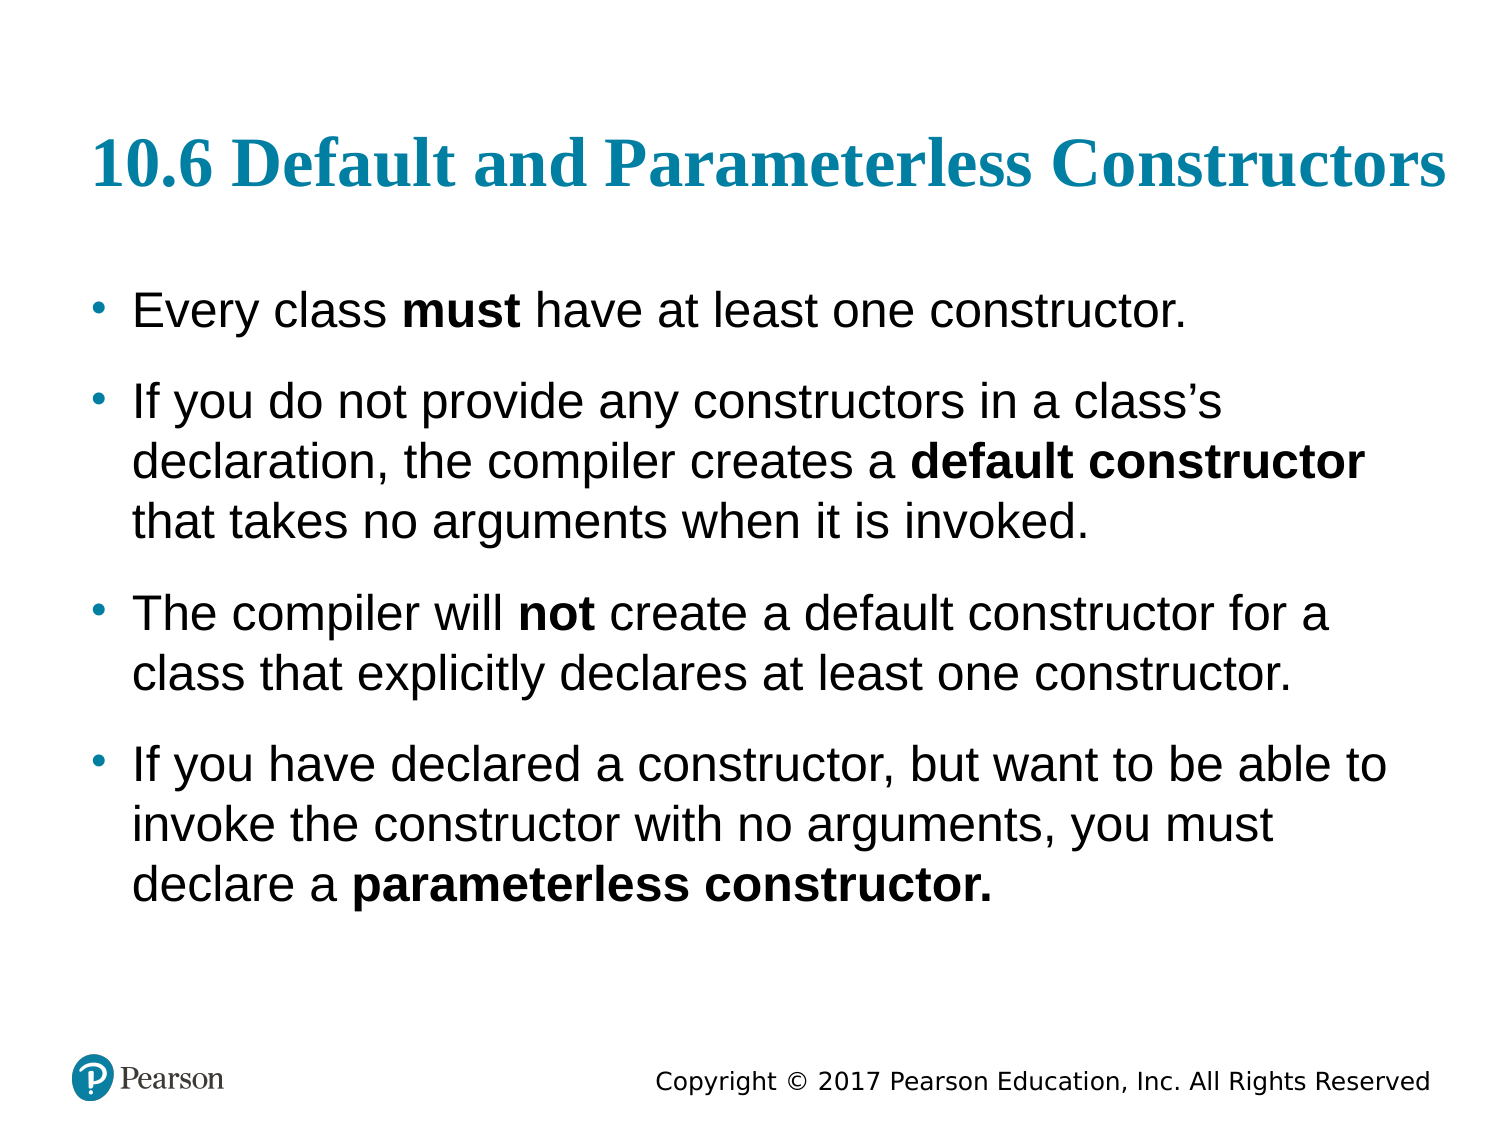

# 10.6 Default and Parameterless Constructors
Every class must have at least one constructor.
If you do not provide any constructors in a class’s declaration, the compiler creates a default constructor that takes no arguments when it is invoked.
The compiler will not create a default constructor for a class that explicitly declares at least one constructor.
If you have declared a constructor, but want to be able to invoke the constructor with no arguments, you must declare a parameterless constructor.